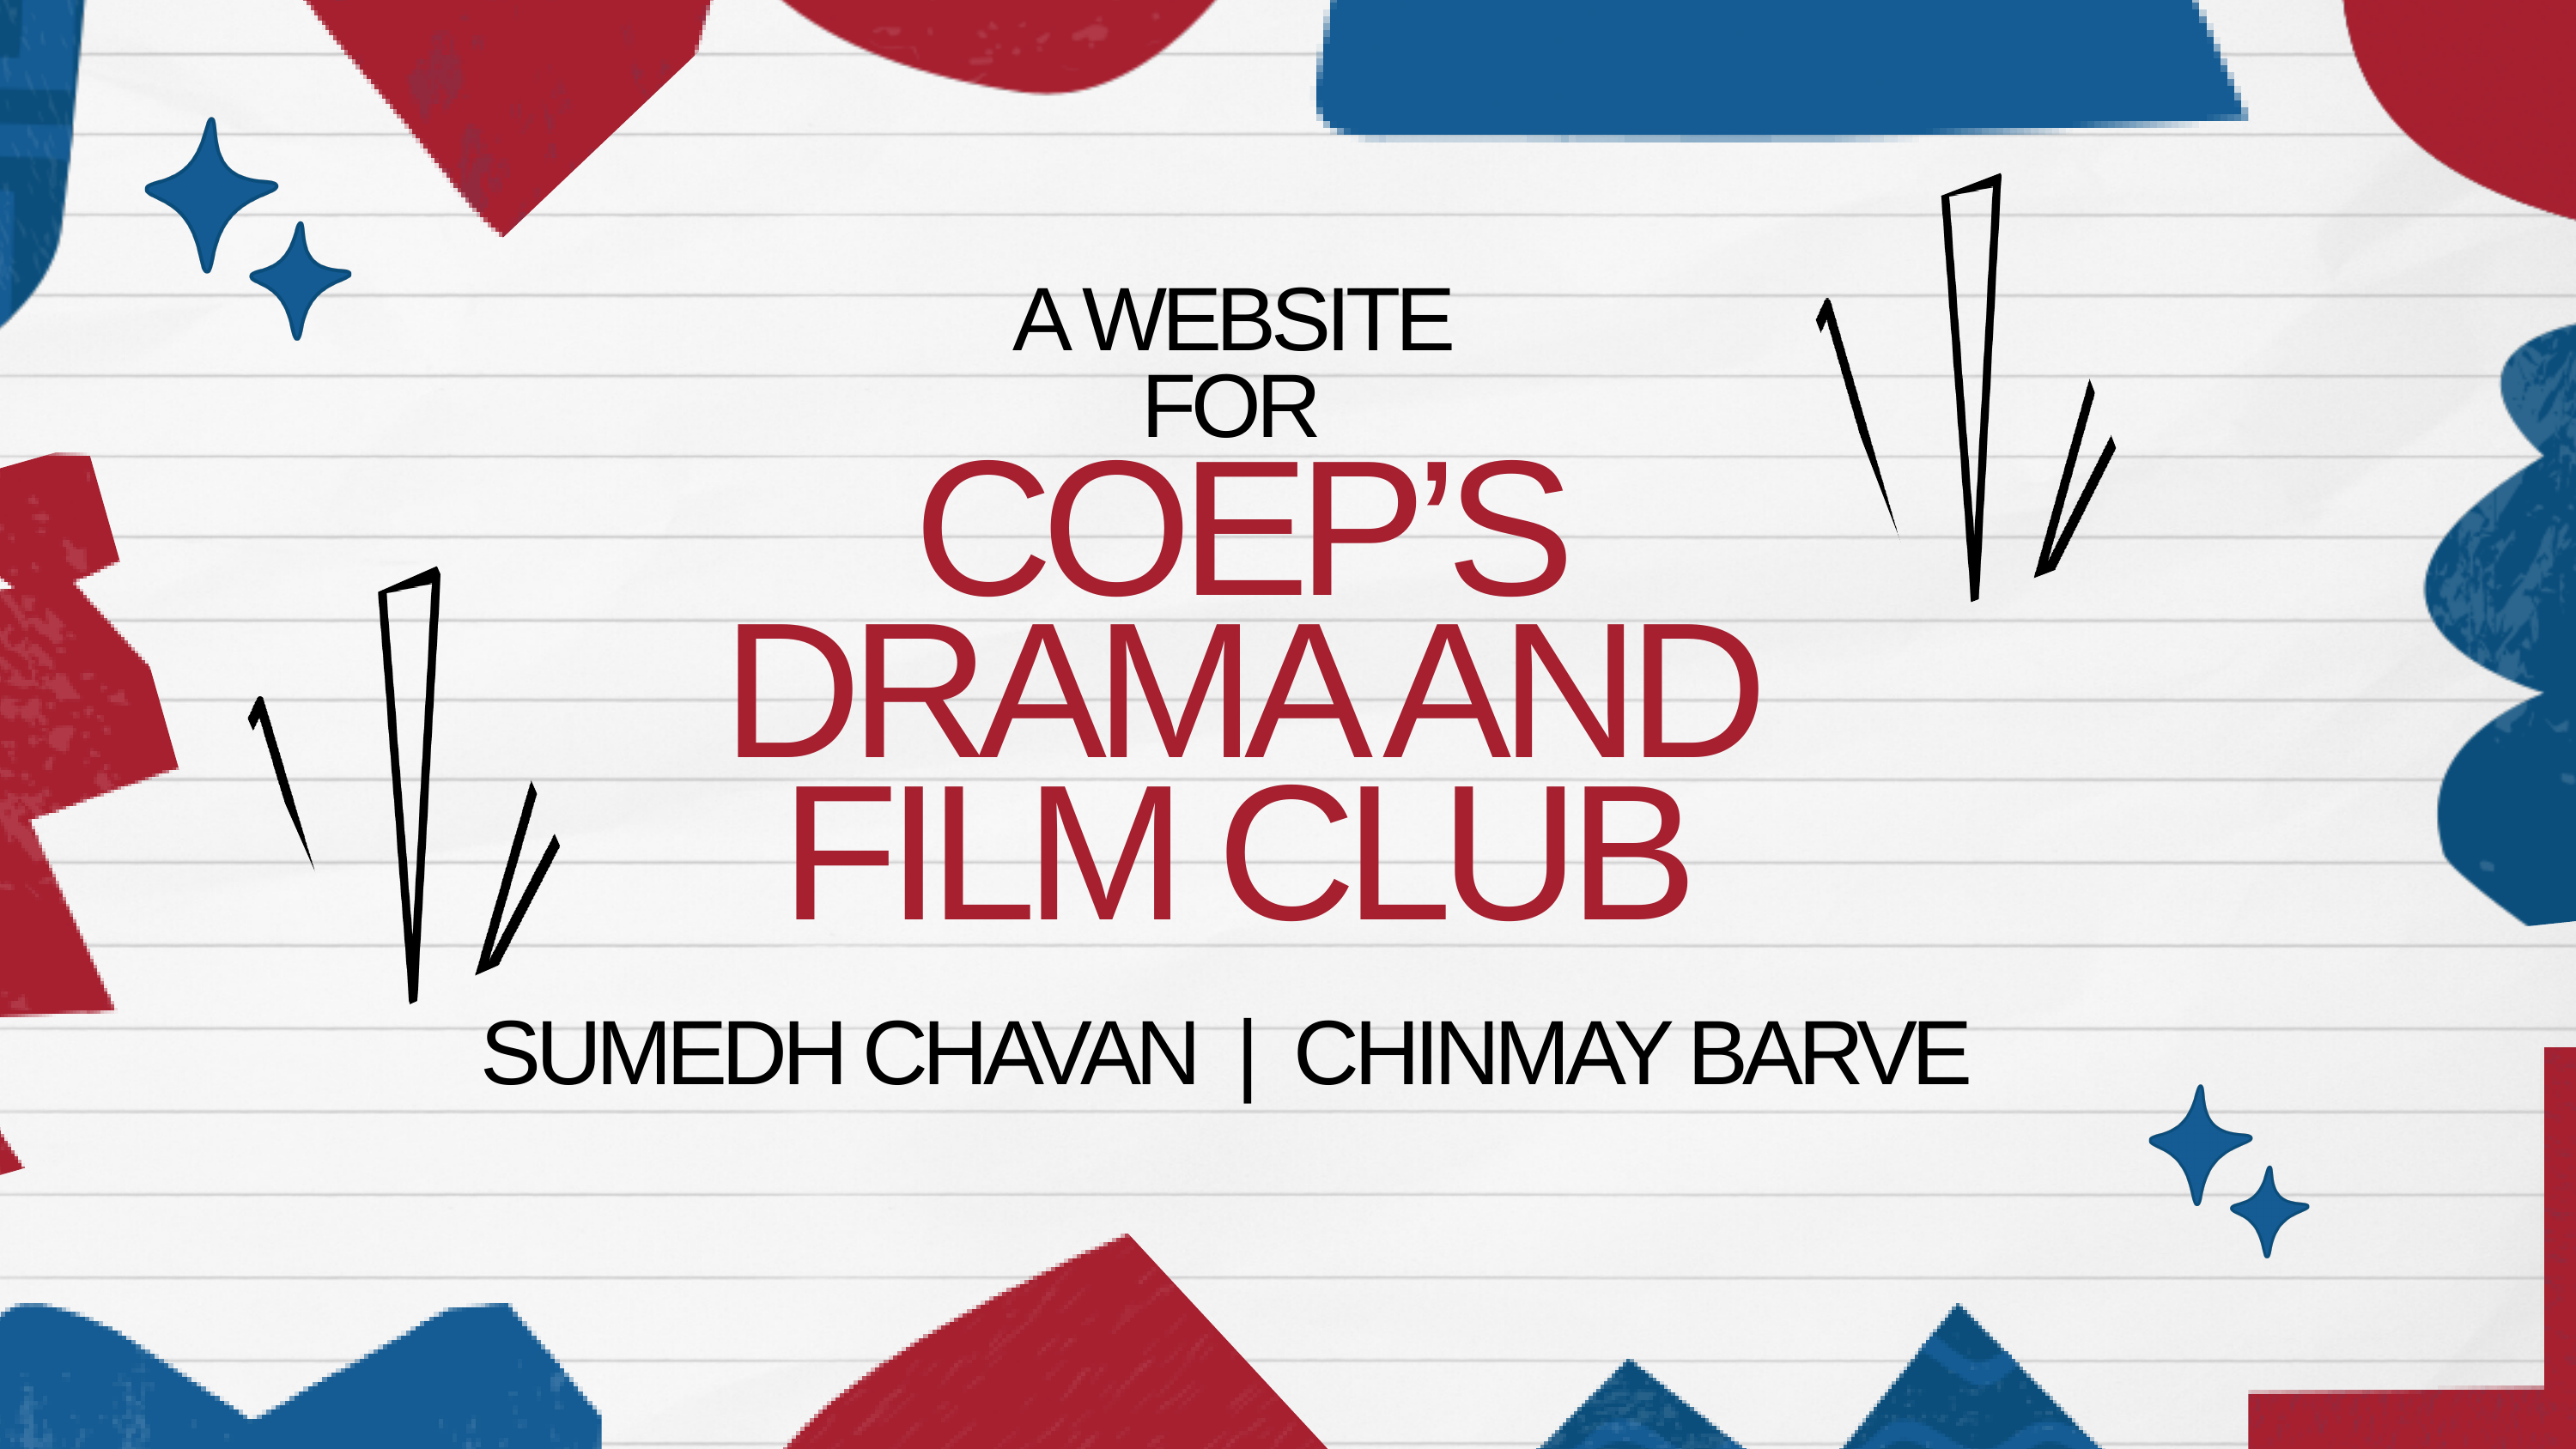

A WEBSITE FOR

COEP’S DRAMA AND FILM CLUB

SUMEDH CHAVAN  |  CHINMAY BARVE